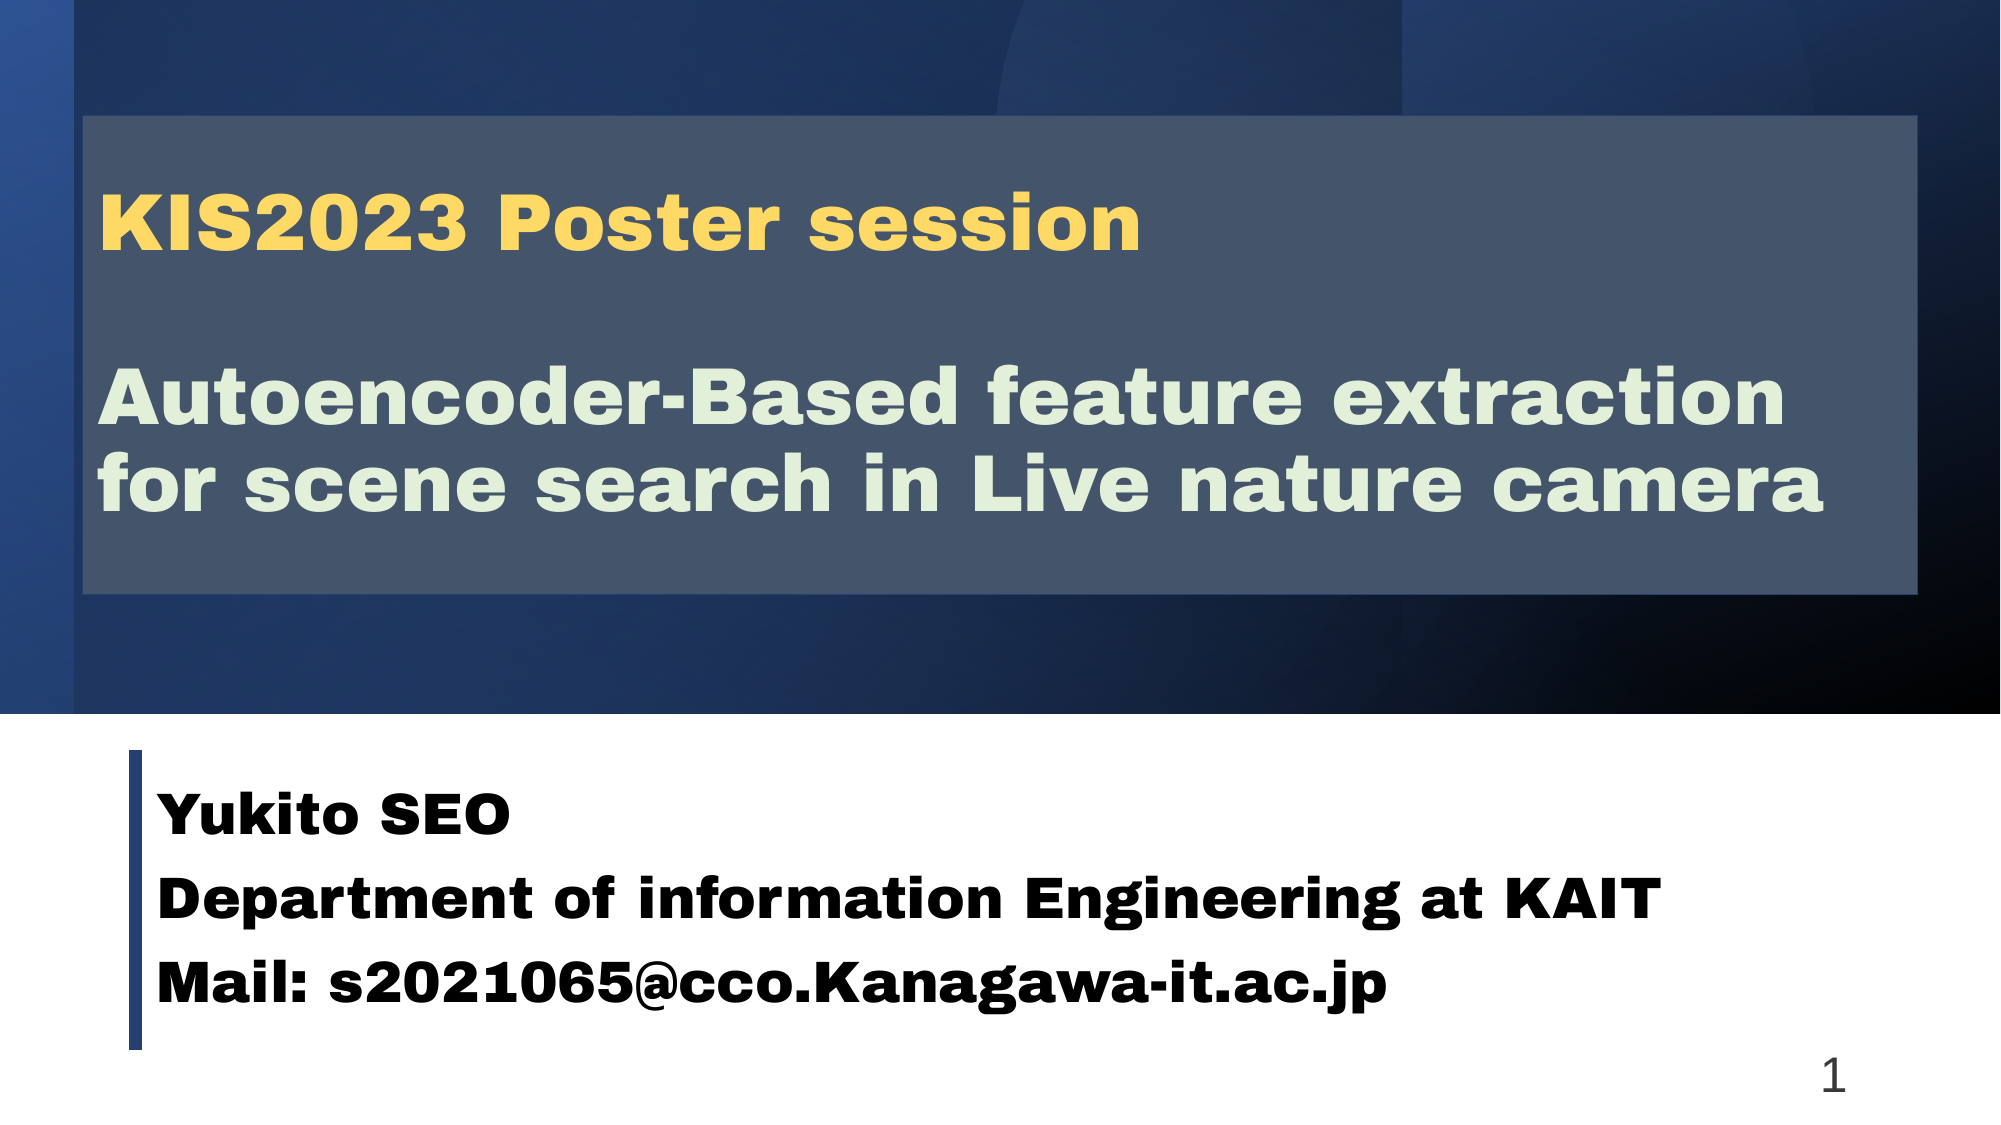

# KIS2023 Poster session Autoencoder-Based feature extraction for scene search in Live nature camera
Yukito SEO
Department of information Engineering at KAIT
Mail: s2021065@cco.Kanagawa-it.ac.jp
1